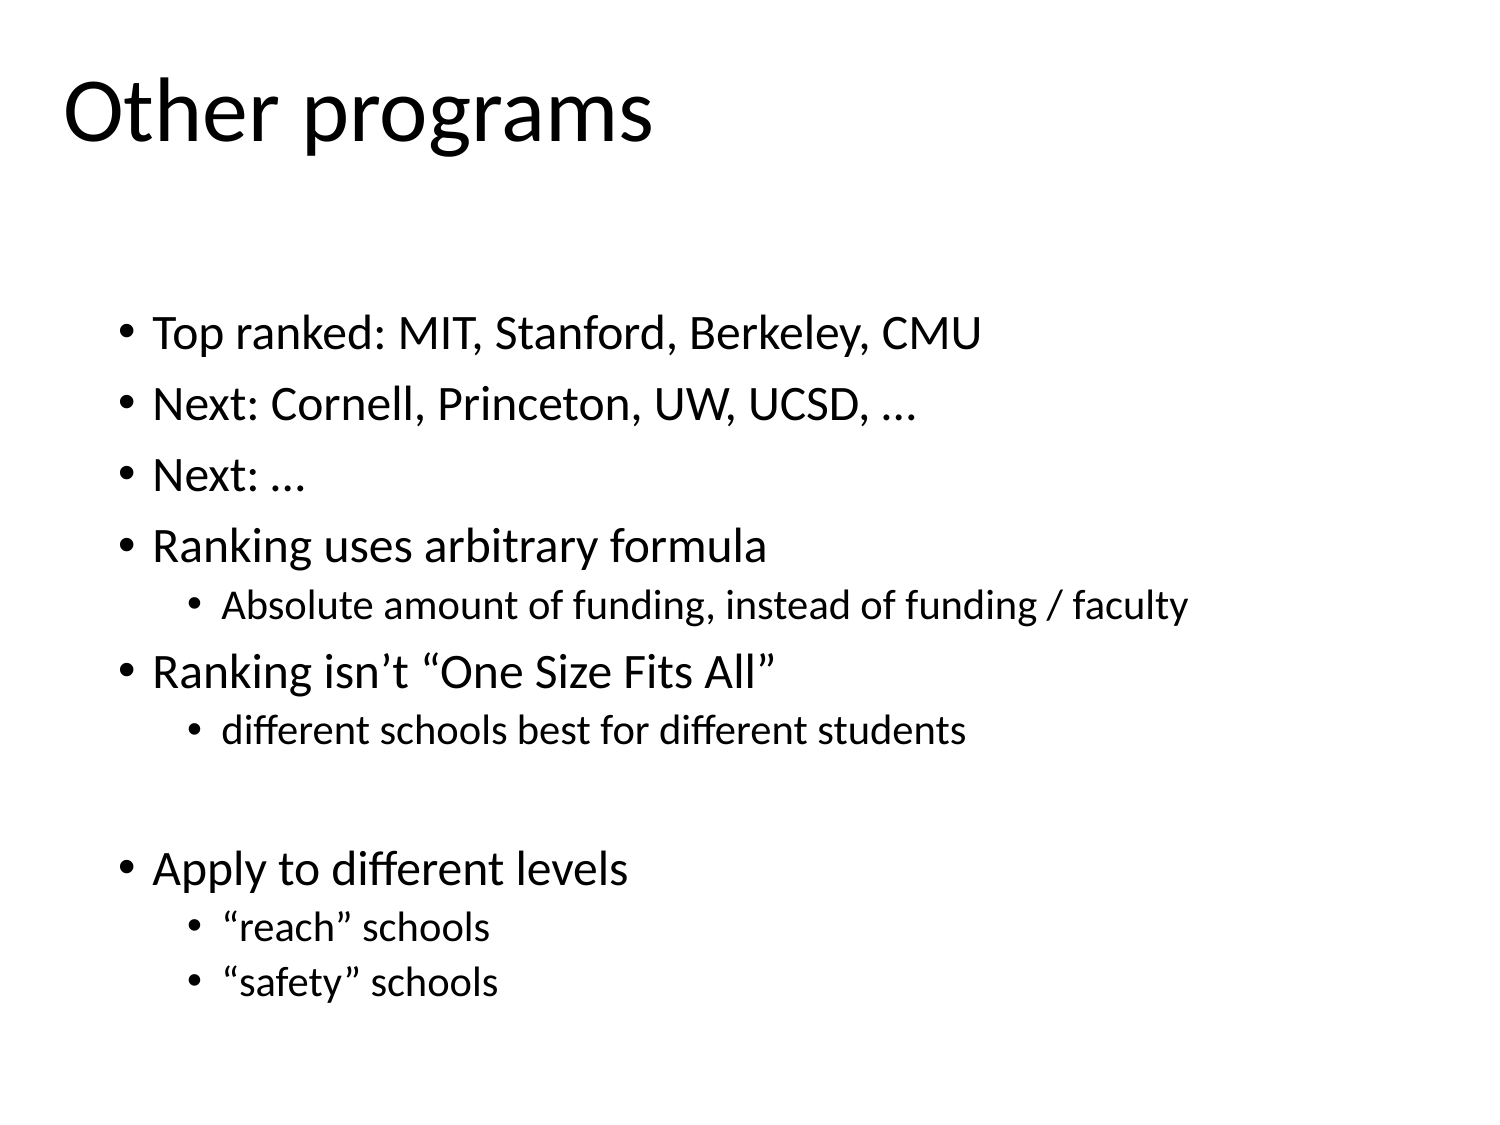

# Other programs
Top ranked: MIT, Stanford, Berkeley, CMU
Next: Cornell, Princeton, UW, UCSD, …
Next: …
Ranking uses arbitrary formula
Absolute amount of funding, instead of funding / faculty
Ranking isn’t “One Size Fits All”
different schools best for different students

Apply to different levels
“reach” schools
“safety” schools